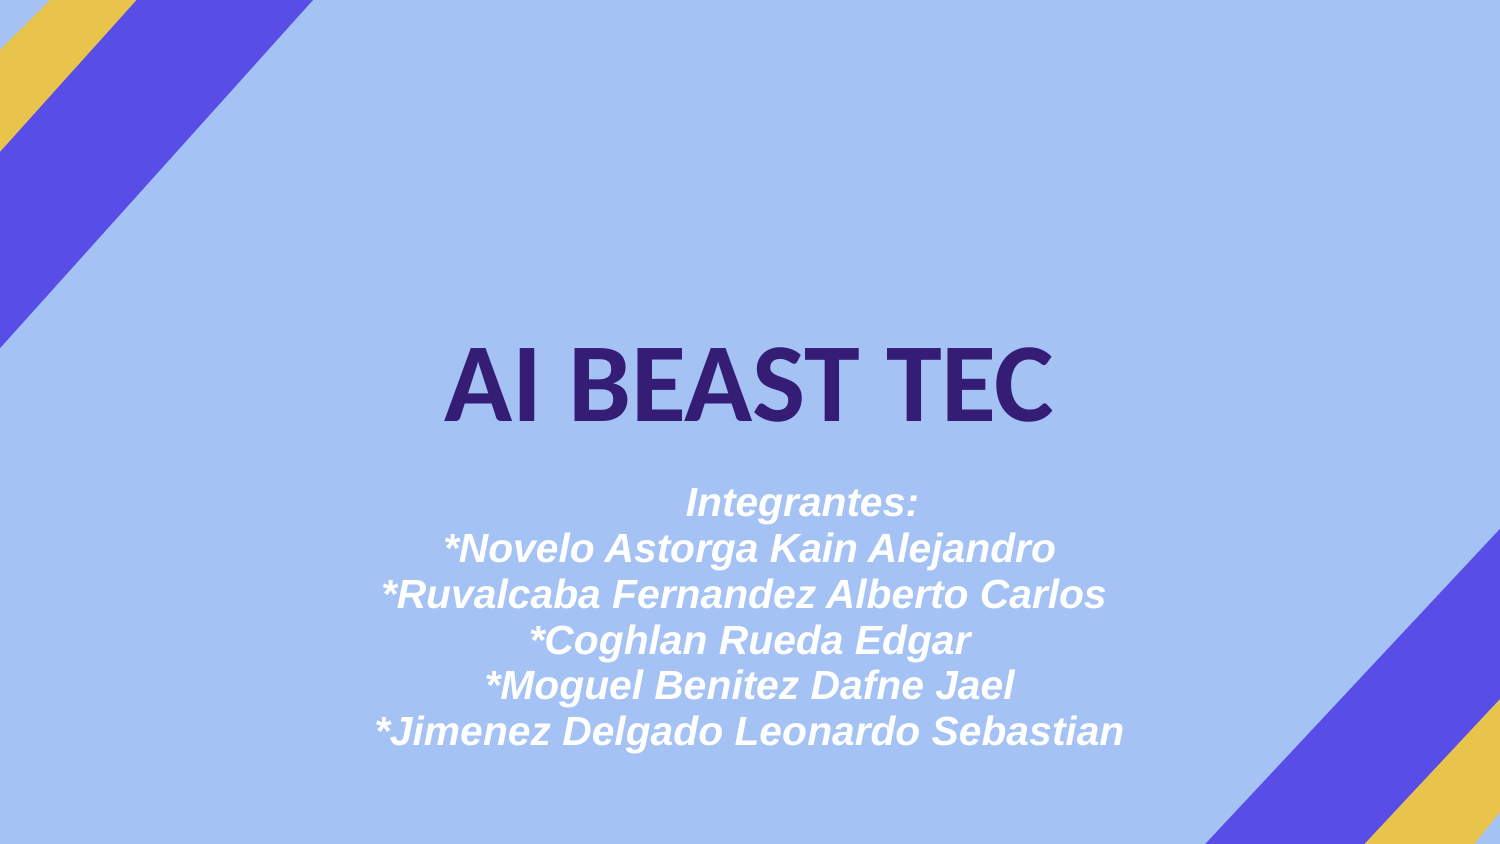

# AI BEAST TEC
	Integrantes:
*Novelo Astorga Kain Alejandro
*Ruvalcaba Fernandez Alberto Carlos
*Coghlan Rueda Edgar
*Moguel Benitez Dafne Jael
*Jimenez Delgado Leonardo Sebastian